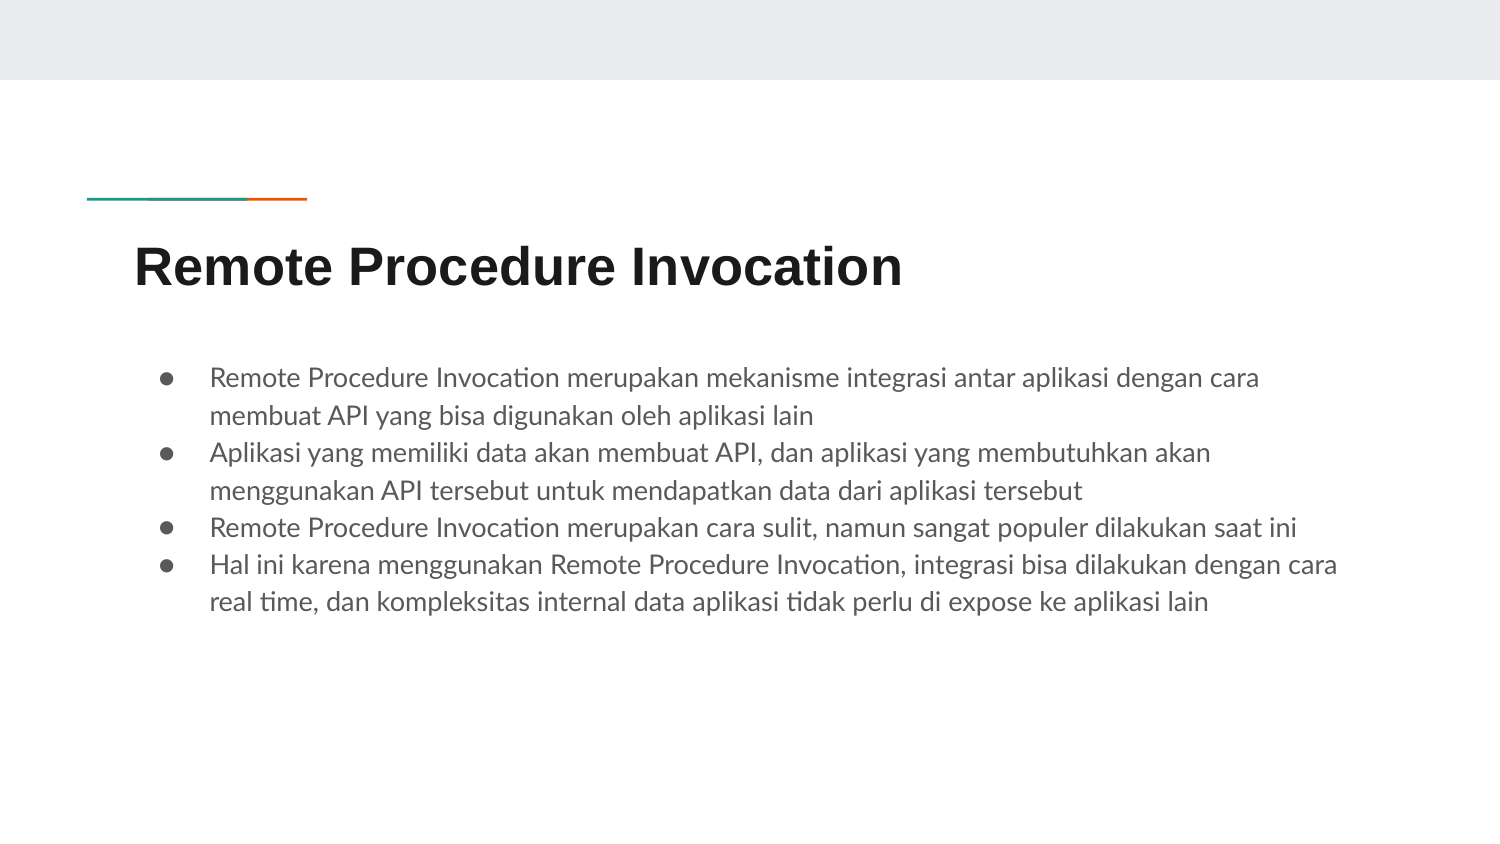

# Remote Procedure Invocation
Remote Procedure Invocation merupakan mekanisme integrasi antar aplikasi dengan cara membuat API yang bisa digunakan oleh aplikasi lain
Aplikasi yang memiliki data akan membuat API, dan aplikasi yang membutuhkan akan menggunakan API tersebut untuk mendapatkan data dari aplikasi tersebut
Remote Procedure Invocation merupakan cara sulit, namun sangat populer dilakukan saat ini
Hal ini karena menggunakan Remote Procedure Invocation, integrasi bisa dilakukan dengan cara real time, dan kompleksitas internal data aplikasi tidak perlu di expose ke aplikasi lain